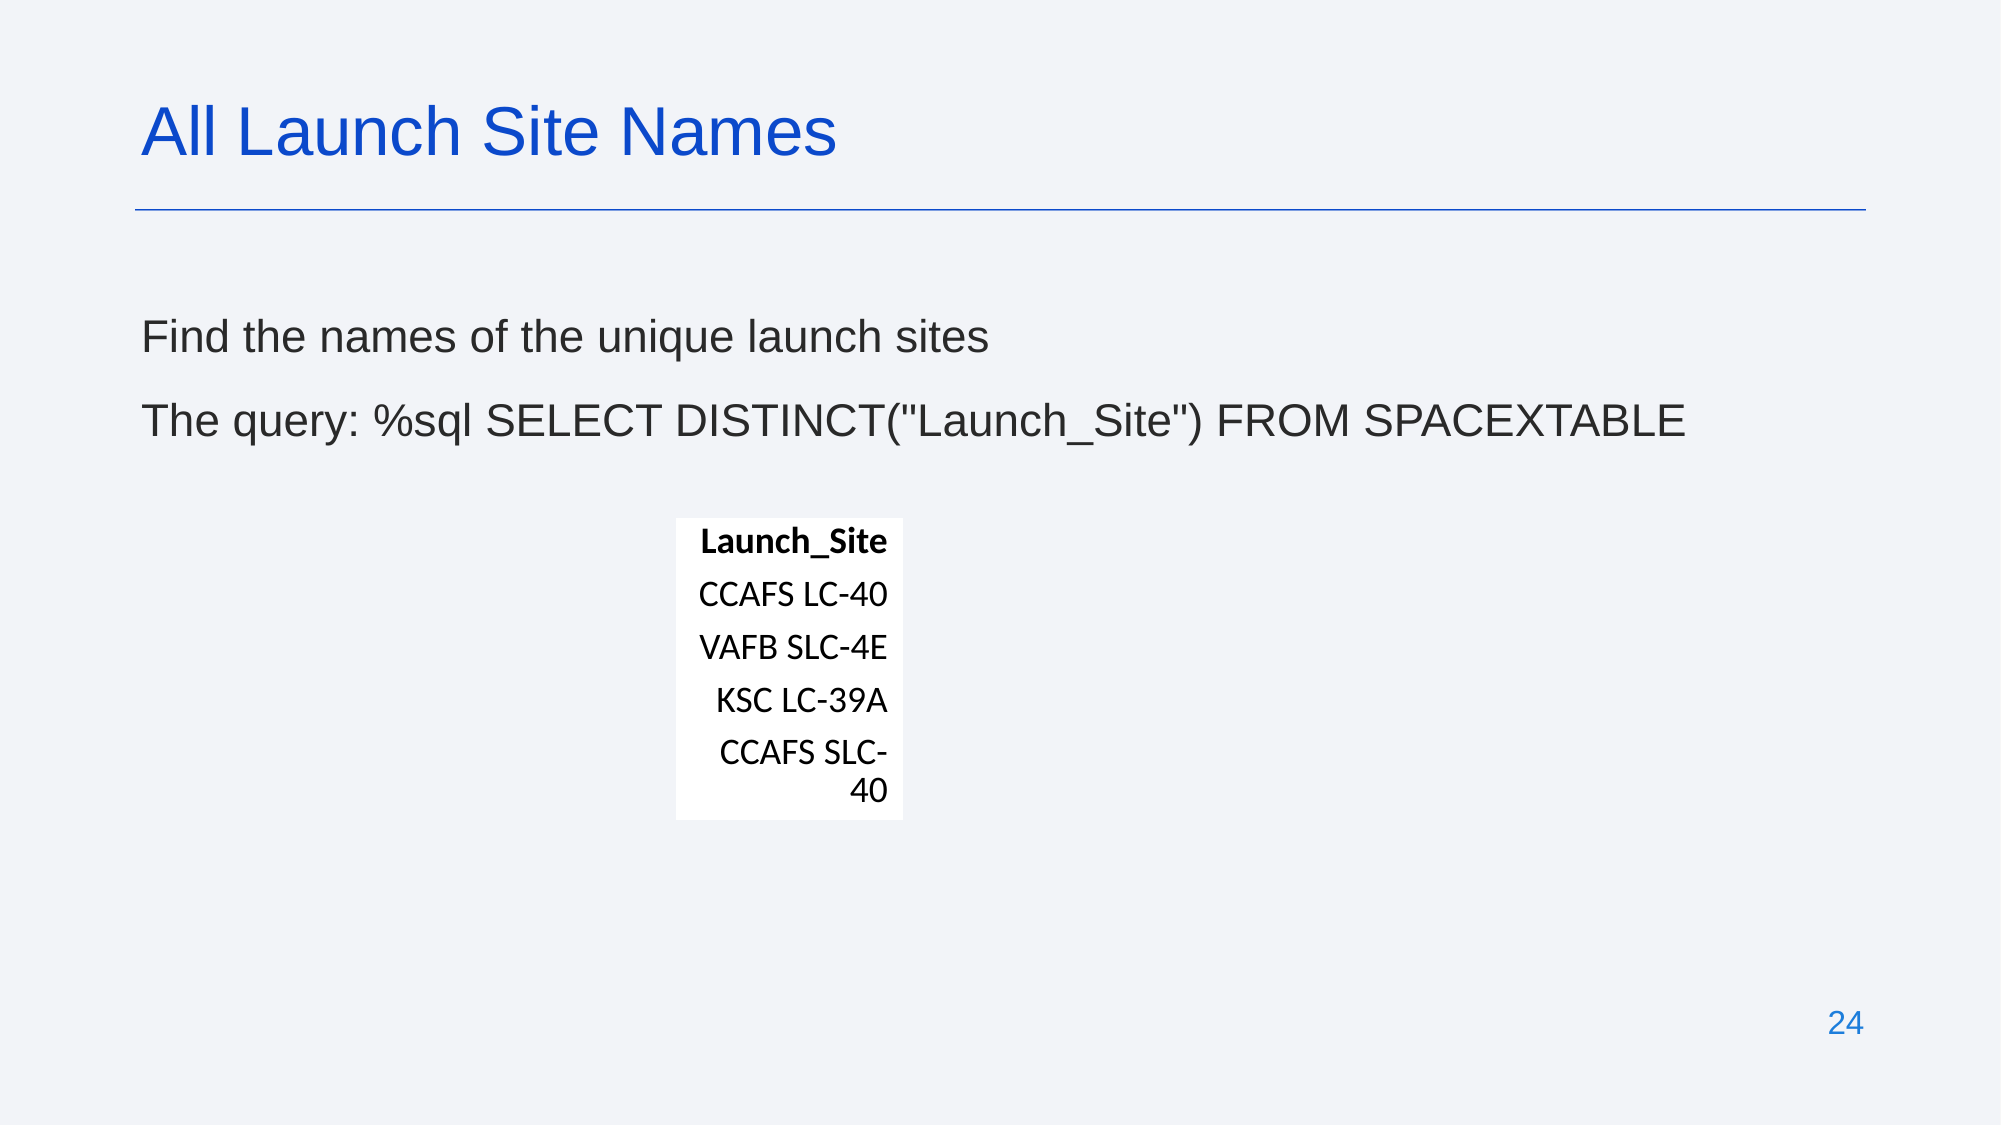

All Launch Site Names
Find the names of the unique launch sites
The query: %sql SELECT DISTINCT("Launch_Site") FROM SPACEXTABLE
| Launch\_Site |
| --- |
| CCAFS LC-40 |
| VAFB SLC-4E |
| KSC LC-39A |
| CCAFS SLC-40 |
24